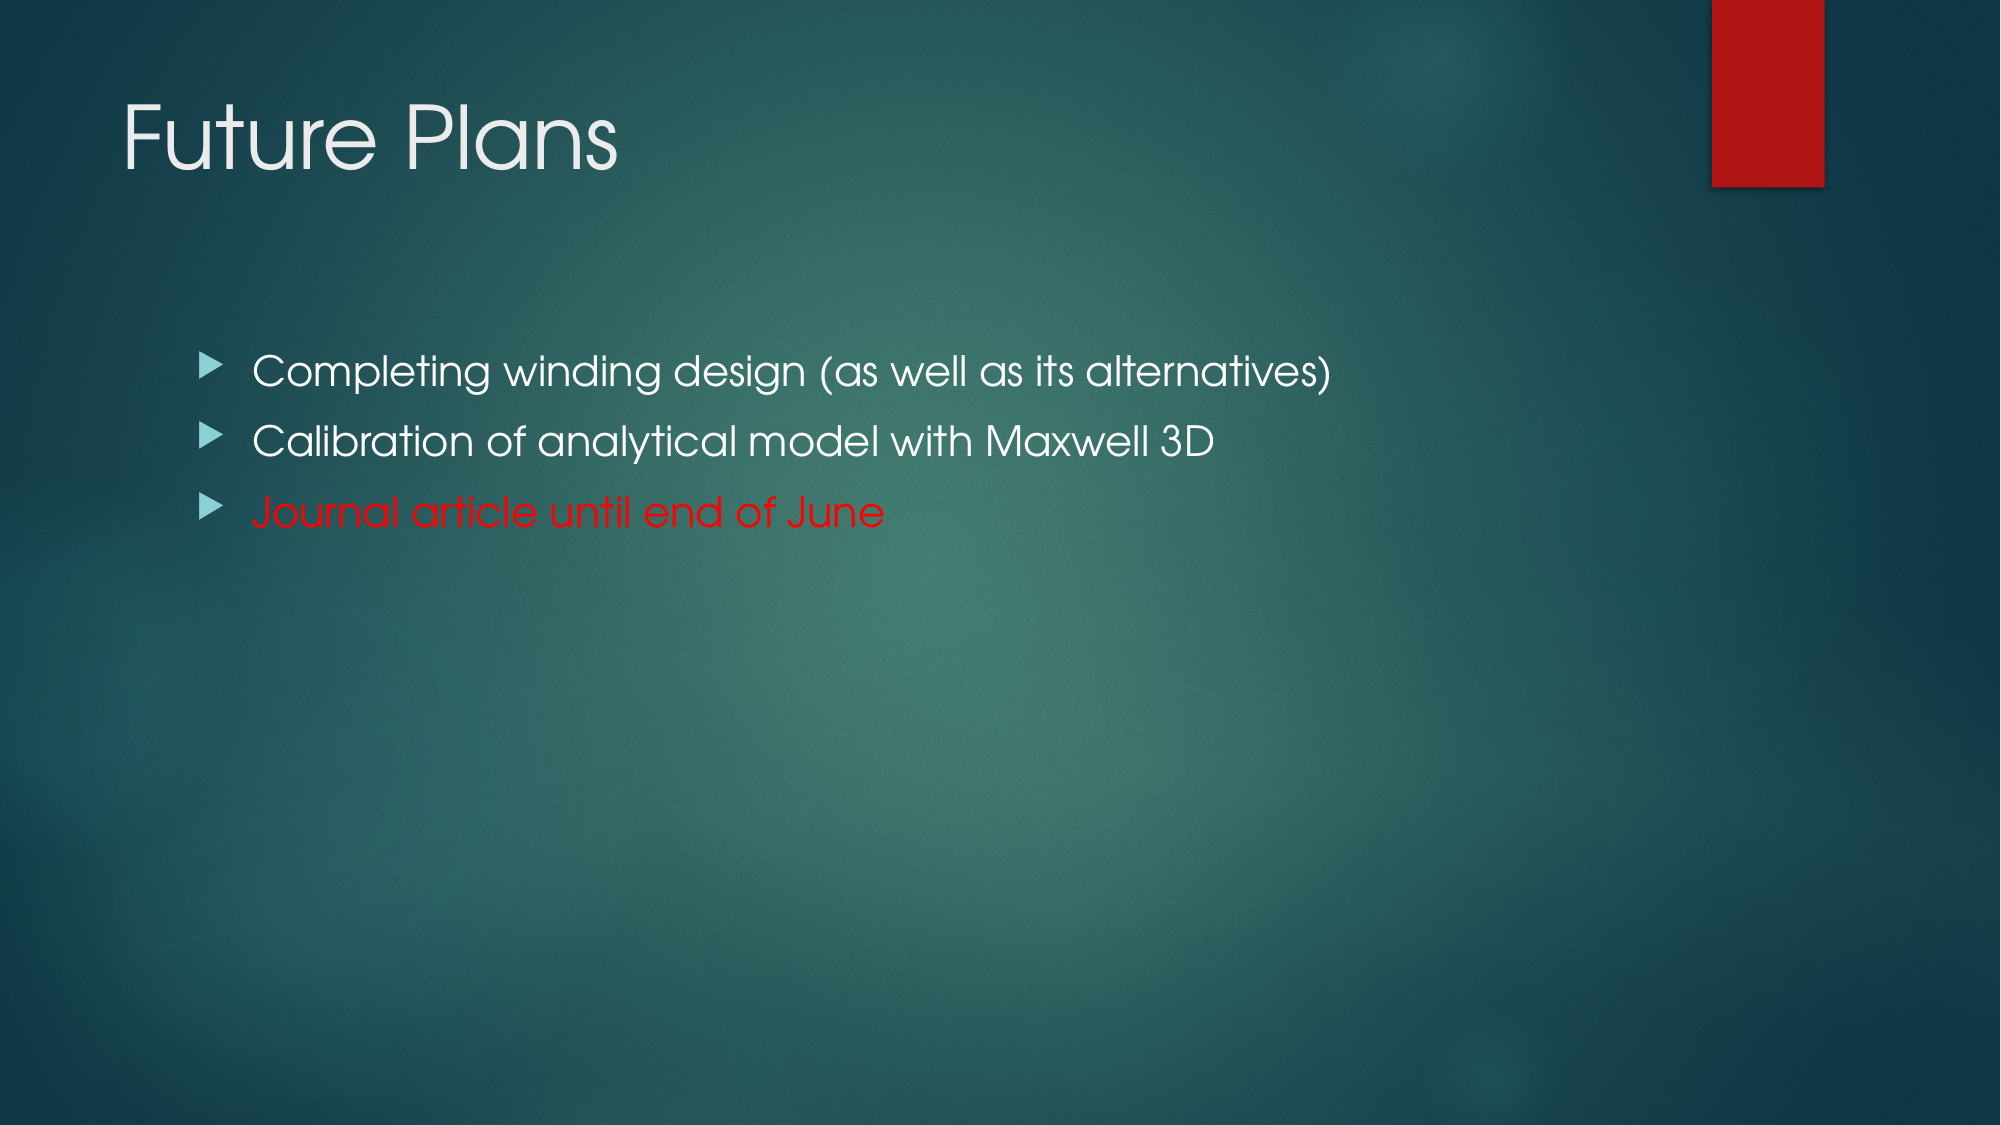

# Future Plans
Completing winding design (as well as its alternatives)
Calibration of analytical model with Maxwell 3D
Journal article until end of June